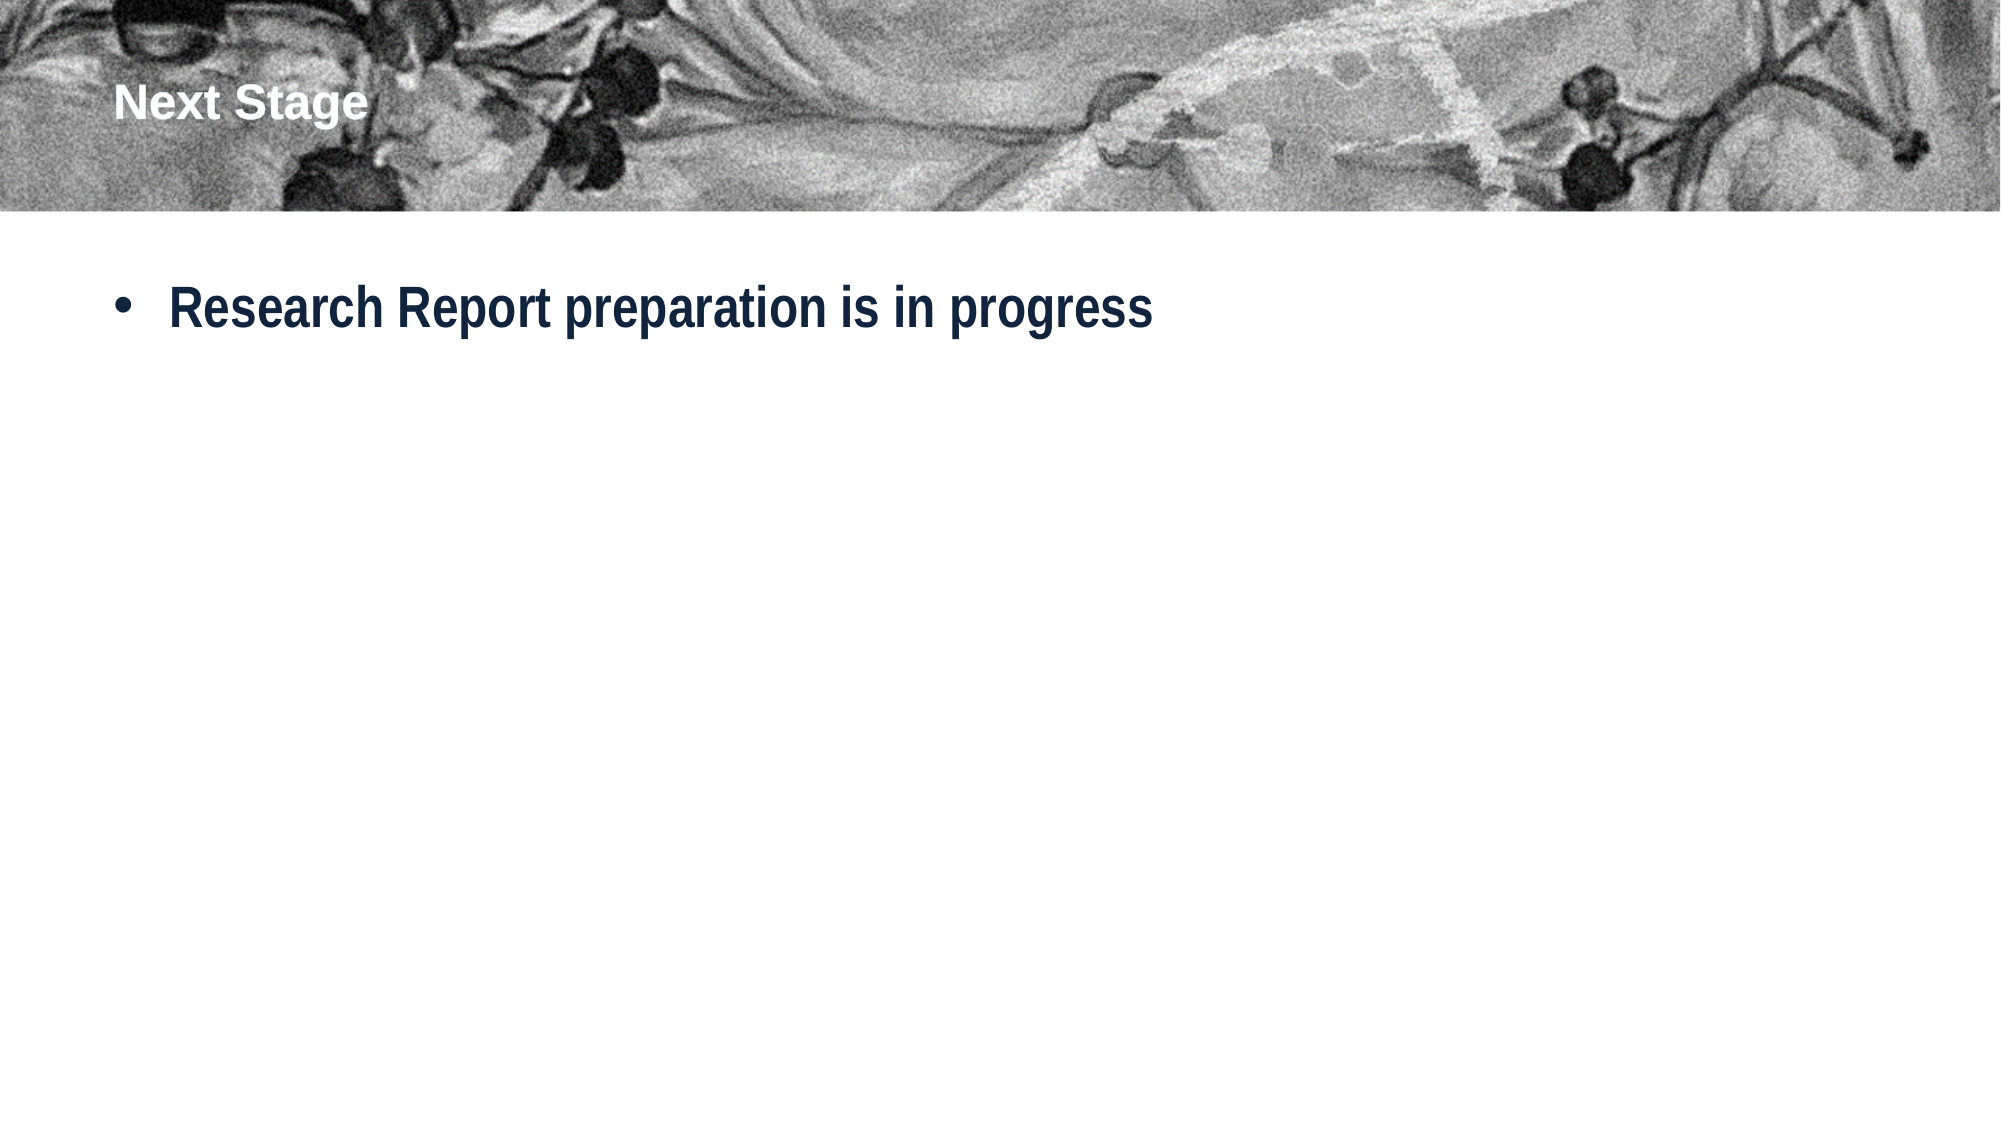

# Next Stage
Research Report preparation is in progress